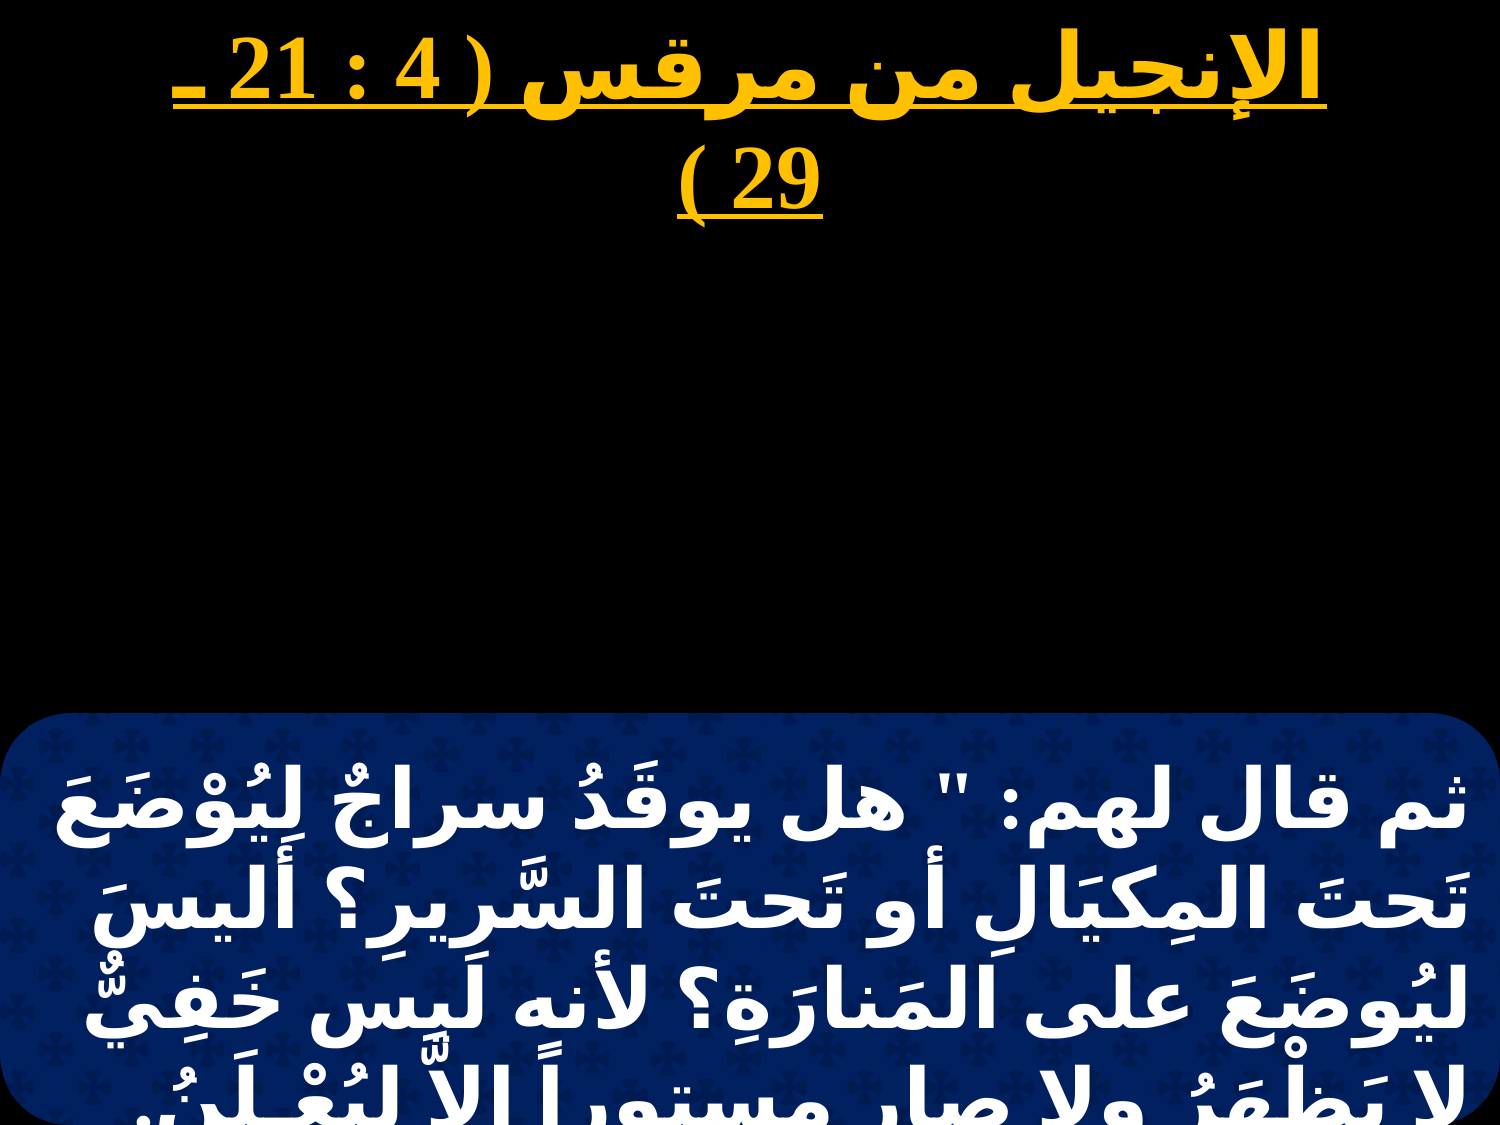

الإنجيل من مرقس ( 4 : 21 ـ 29 )
ثم قال لهم: " هل يوقَدُ سراجٌ لِيُوْضَعَ تَحتَ المِكيَالِ أو تَحتَ السَّرِيرِ؟ أليسَ ليُوضَعَ على المَنارَةِ؟ لأنه ليس خَفِيٌّ لا يَظْهَرُ ولا صار مستوراً إلاَّ ليُعْـلَنُ. مَنْ له أُذُنَانٌ